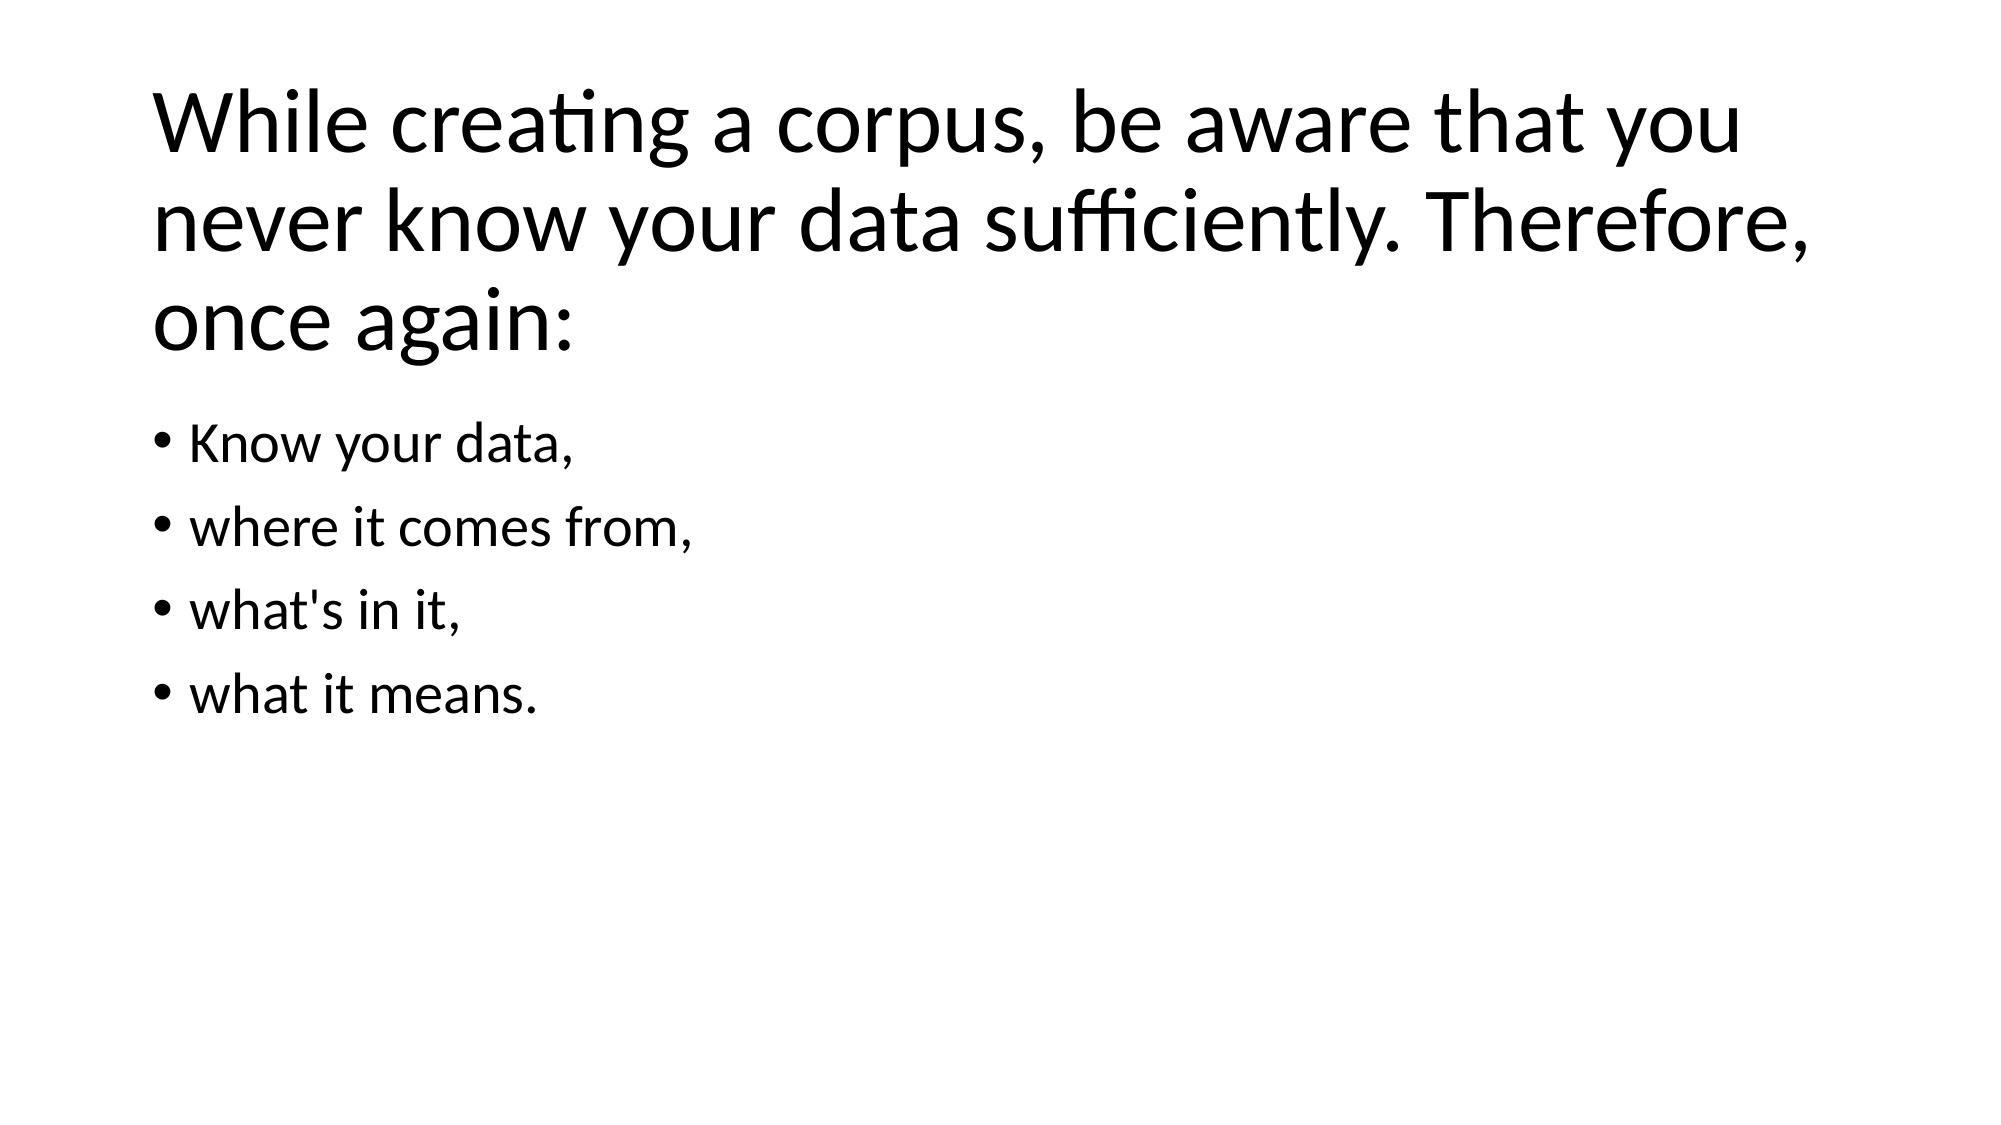

# While creating a corpus, be aware that you never know your data sufficiently. Therefore, once again:
Know your data,
where it comes from,
what's in it,
what it means.